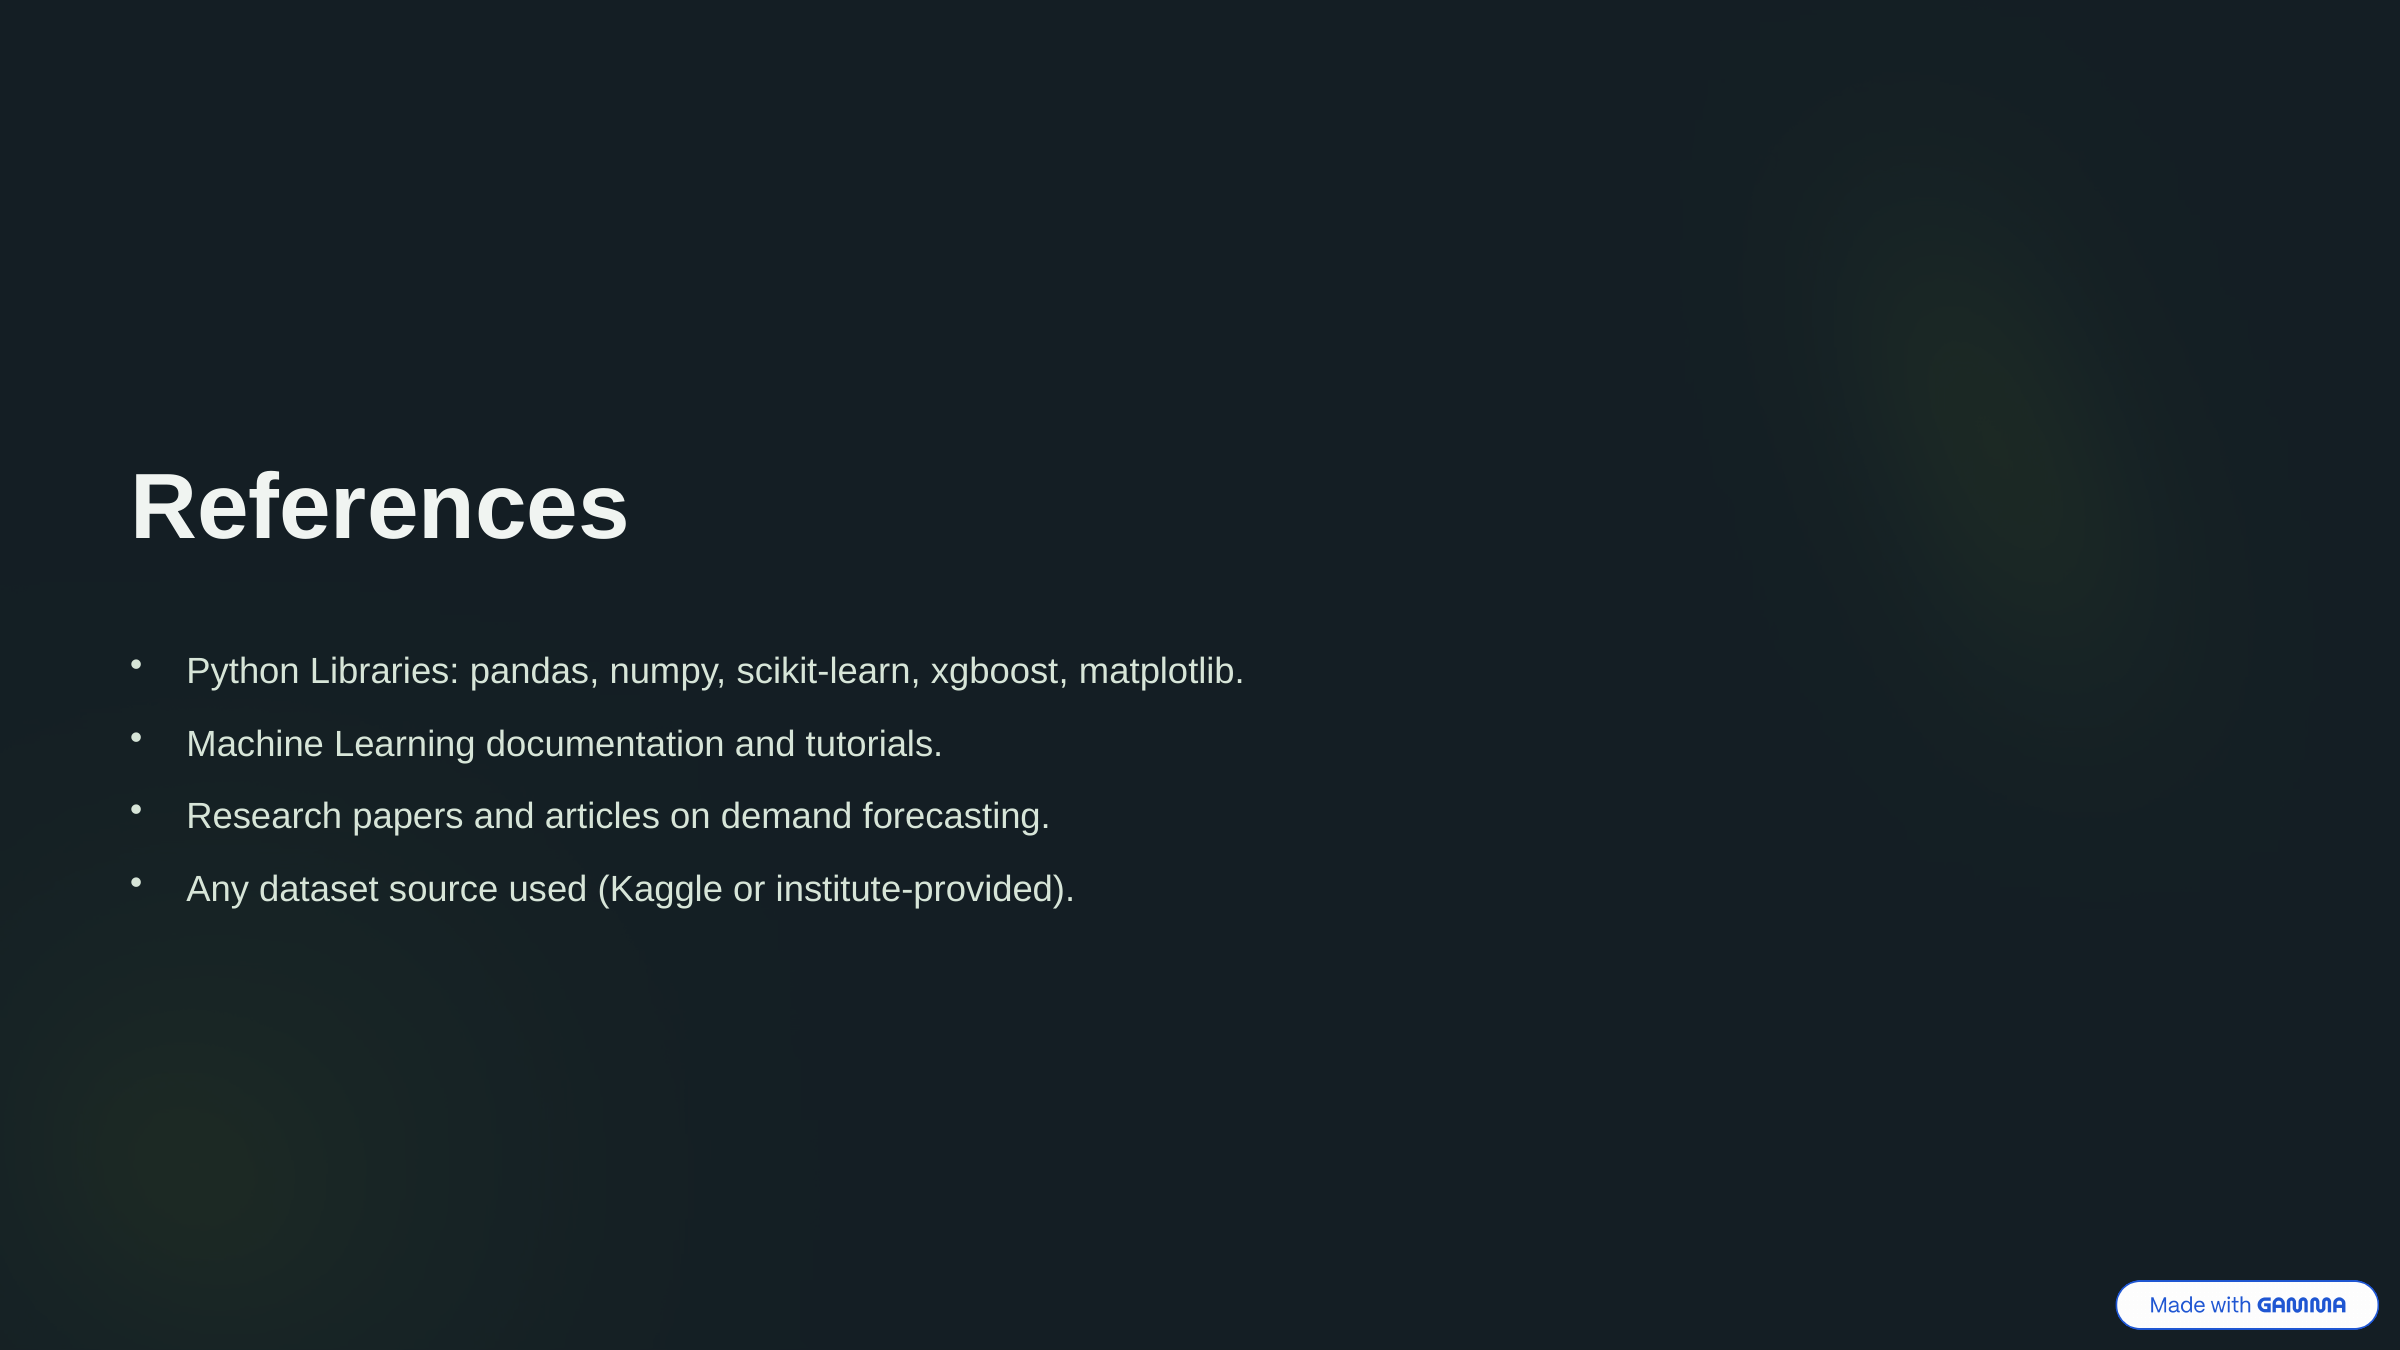

References
Python Libraries: pandas, numpy, scikit-learn, xgboost, matplotlib.
Machine Learning documentation and tutorials.
Research papers and articles on demand forecasting.
Any dataset source used (Kaggle or institute-provided).